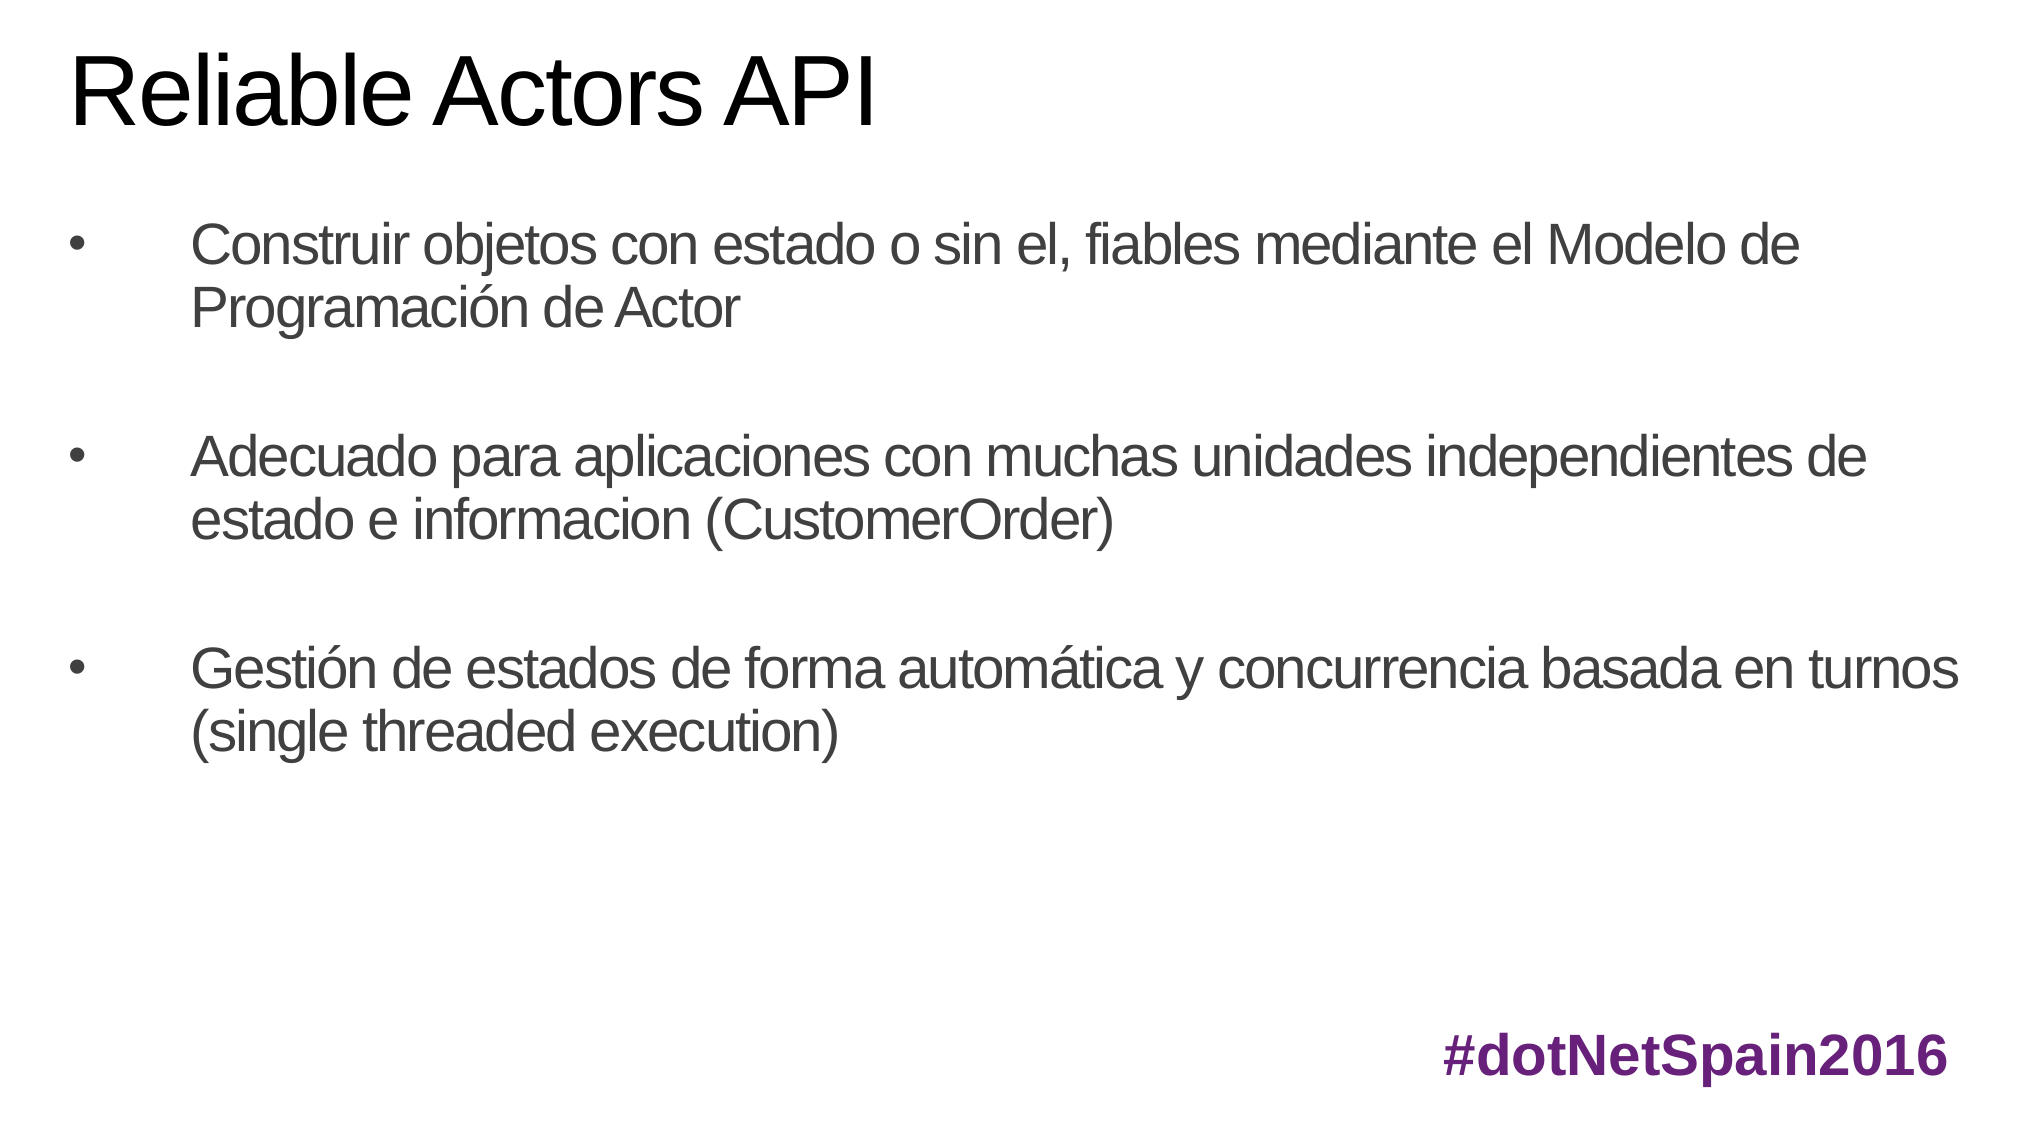

# Reliable Actors API
Construir objetos con estado o sin el, fiables mediante el Modelo de Programación de Actor

Adecuado para aplicaciones con muchas unidades independientes de estado e informacion (CustomerOrder)

Gestión de estados de forma automática y concurrencia basada en turnos (single threaded execution)